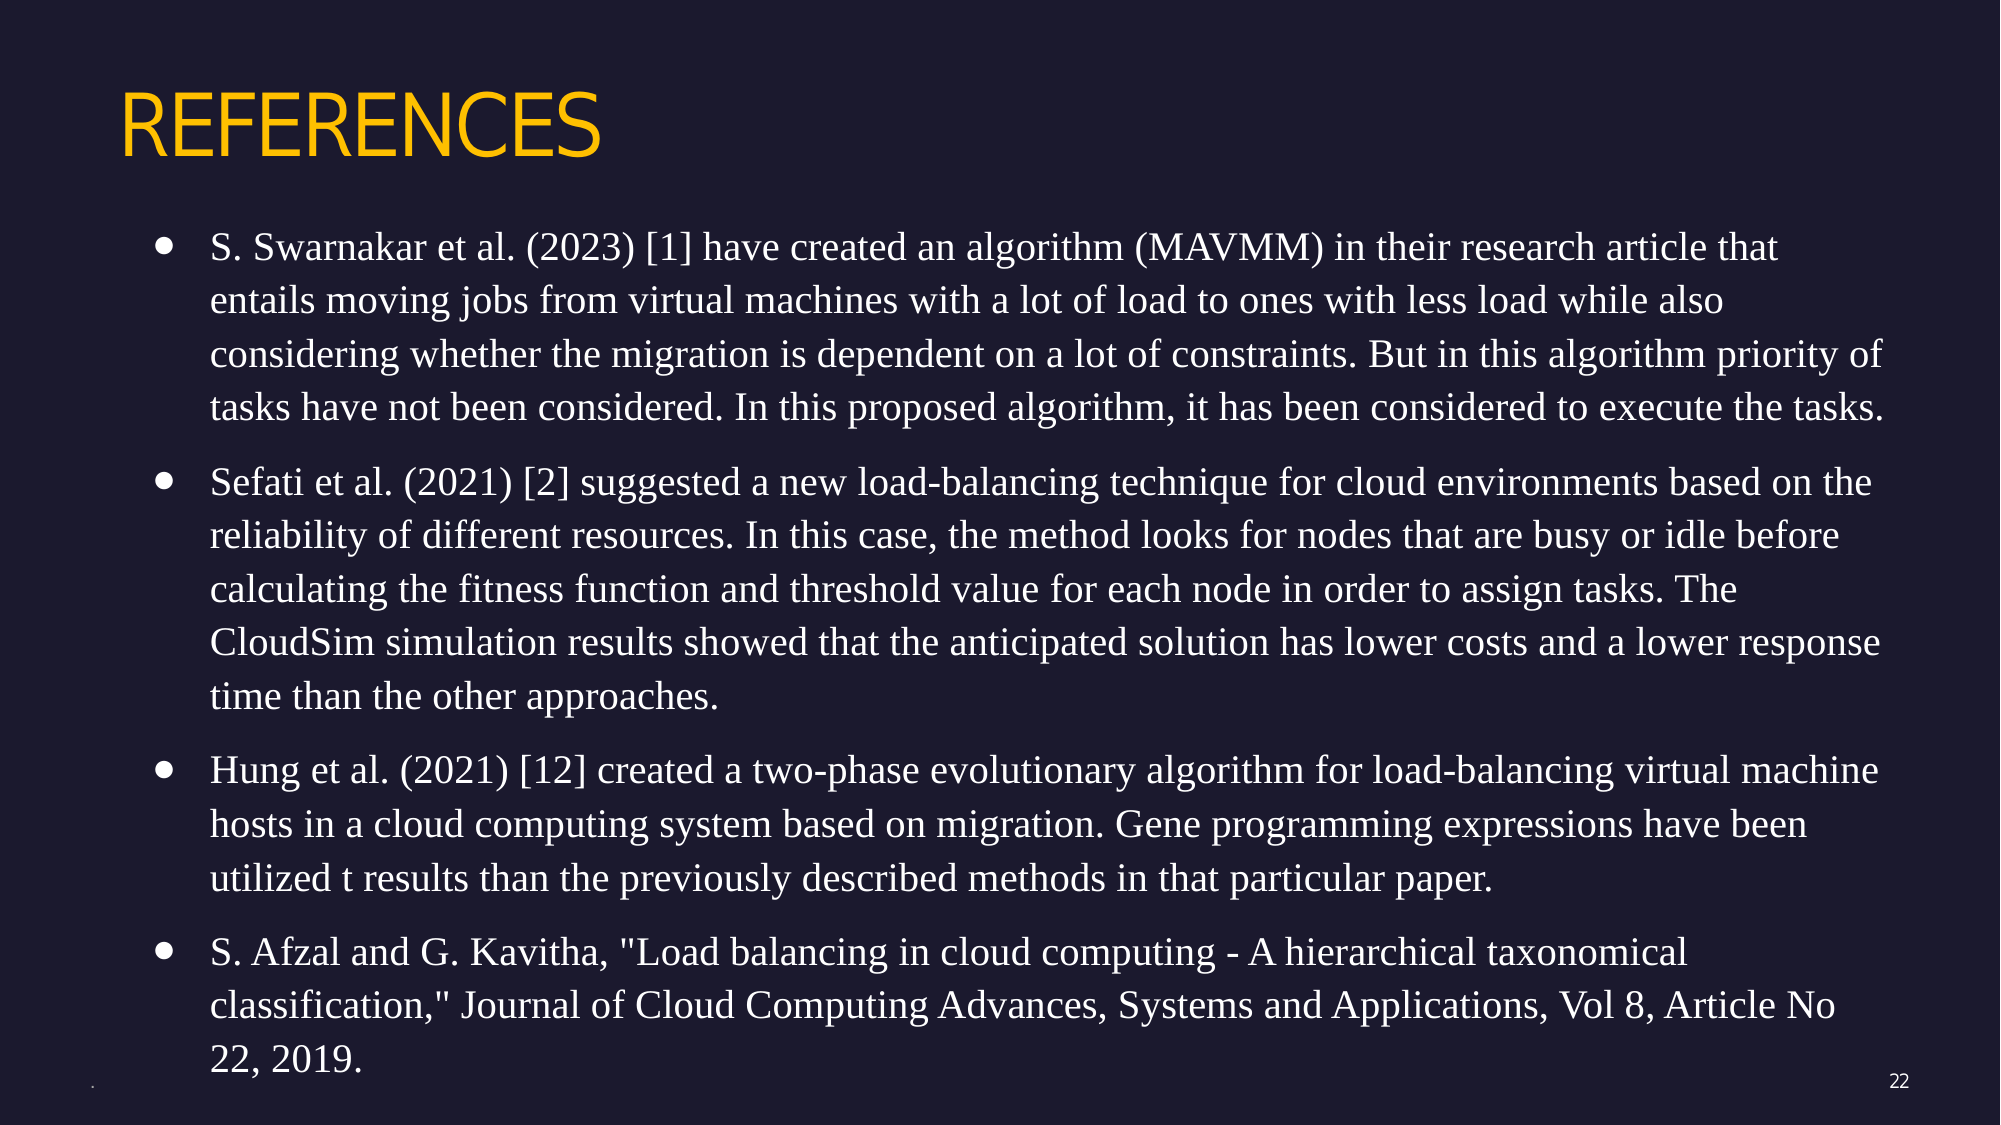

# REFERENCES
S. Swarnakar et al. (2023) [1] have created an algorithm (MAVMM) in their research article that entails moving jobs from virtual machines with a lot of load to ones with less load while also considering whether the migration is dependent on a lot of constraints. But in this algorithm priority of tasks have not been considered. In this proposed algorithm, it has been considered to execute the tasks.
Sefati et al. (2021) [2] suggested a new load-balancing technique for cloud environments based on the reliability of different resources. In this case, the method looks for nodes that are busy or idle before calculating the fitness function and threshold value for each node in order to assign tasks. The CloudSim simulation results showed that the anticipated solution has lower costs and a lower response time than the other approaches.
Hung et al. (2021) [12] created a two-phase evolutionary algorithm for load-balancing virtual machine hosts in a cloud computing system based on migration. Gene programming expressions have been utilized t results than the previously described methods in that particular paper.
S. Afzal and G. Kavitha, "Load balancing in cloud computing - A hierarchical taxonomical classification," Journal of Cloud Computing Advances, Systems and Applications, Vol 8, Article No 22, 2019.

.
22